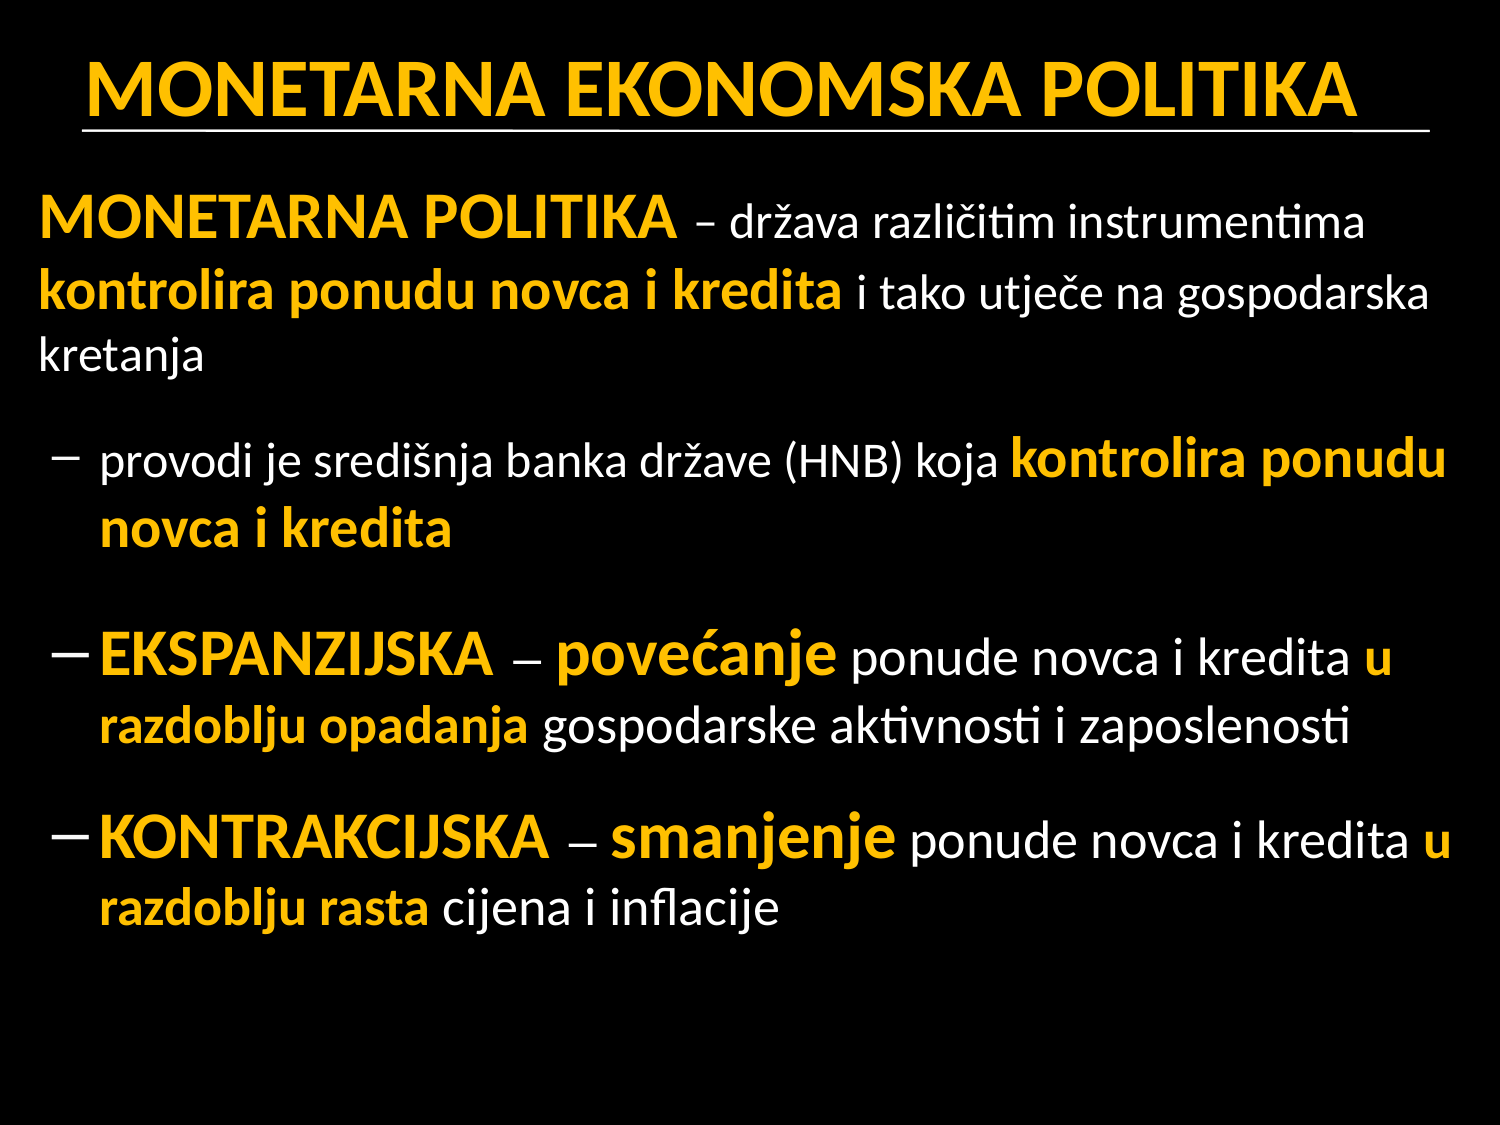

# MONETARNA EKONOMSKA POLITIKA
MONETARNA POLITIKA – država različitim instrumentima kontrolira ponudu novca i kredita i tako utječe na gospodarska kretanja
provodi je središnja banka države (HNB) koja kontrolira ponudu novca i kredita
EKSPANZIJSKA – povećanje ponude novca i kredita u razdoblju opadanja gospodarske aktivnosti i zaposlenosti
KONTRAKCIJSKA – smanjenje ponude novca i kredita u razdoblju rasta cijena i inflacije